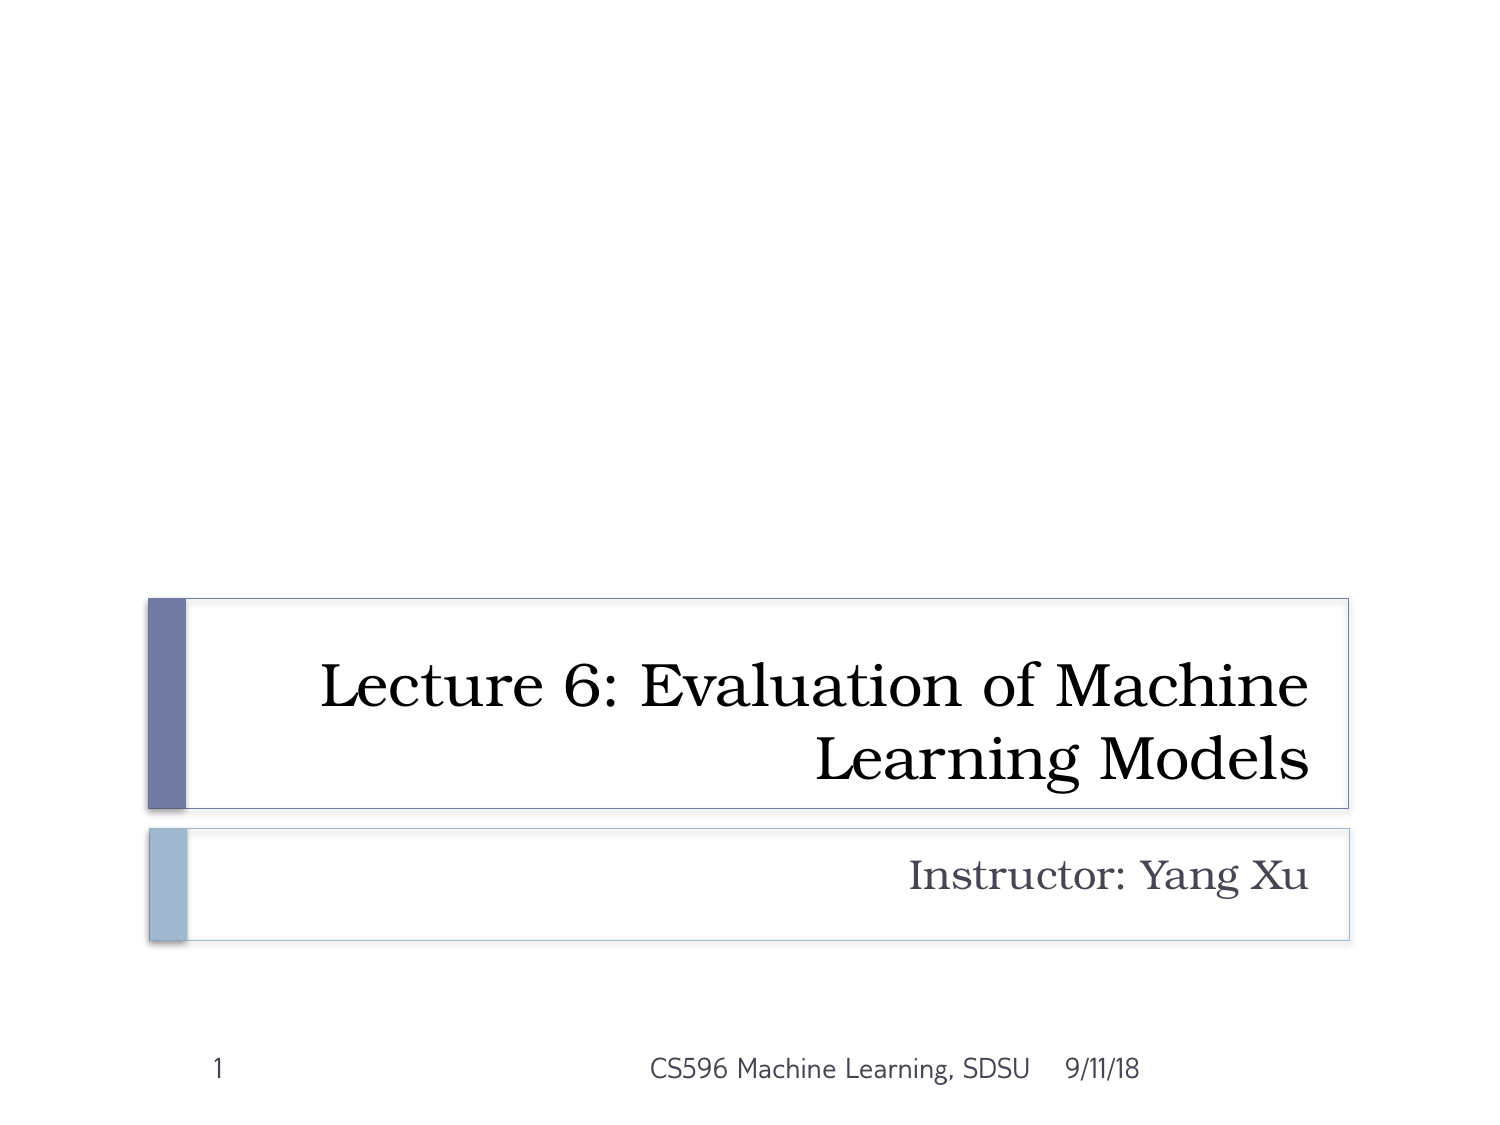

# Lecture 6: Evaluation of Machine Learning Models
Instructor: Yang Xu
1
CS596 Machine Learning, SDSU
9/11/18